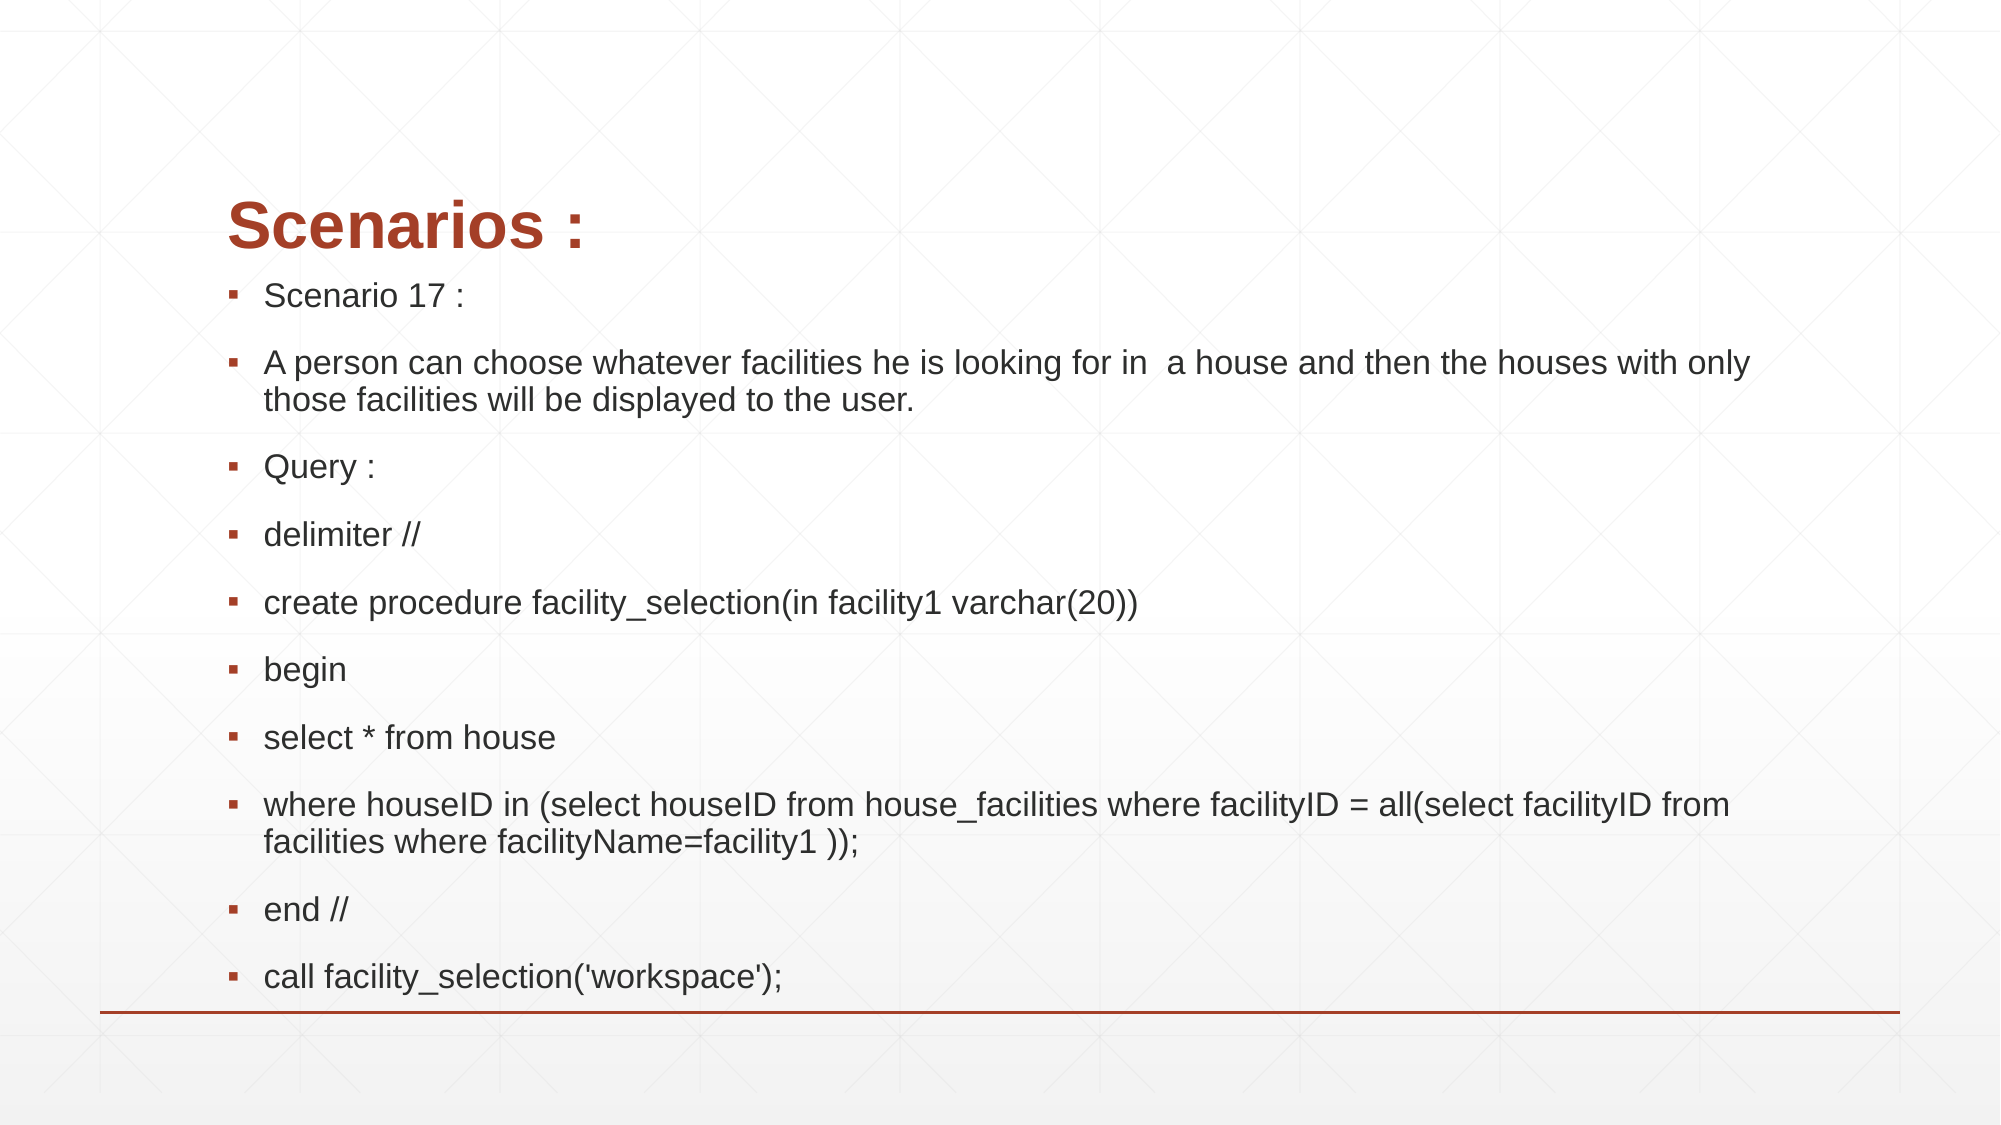

# Scenarios :
Scenario 17 :
A person can choose whatever facilities he is looking for in  a house and then the houses with only those facilities will be displayed to the user.
Query :
delimiter //
create procedure facility_selection(in facility1 varchar(20))
begin
select * from house
where houseID in (select houseID from house_facilities where facilityID = all(select facilityID from facilities where facilityName=facility1 ));
end //
call facility_selection('workspace');